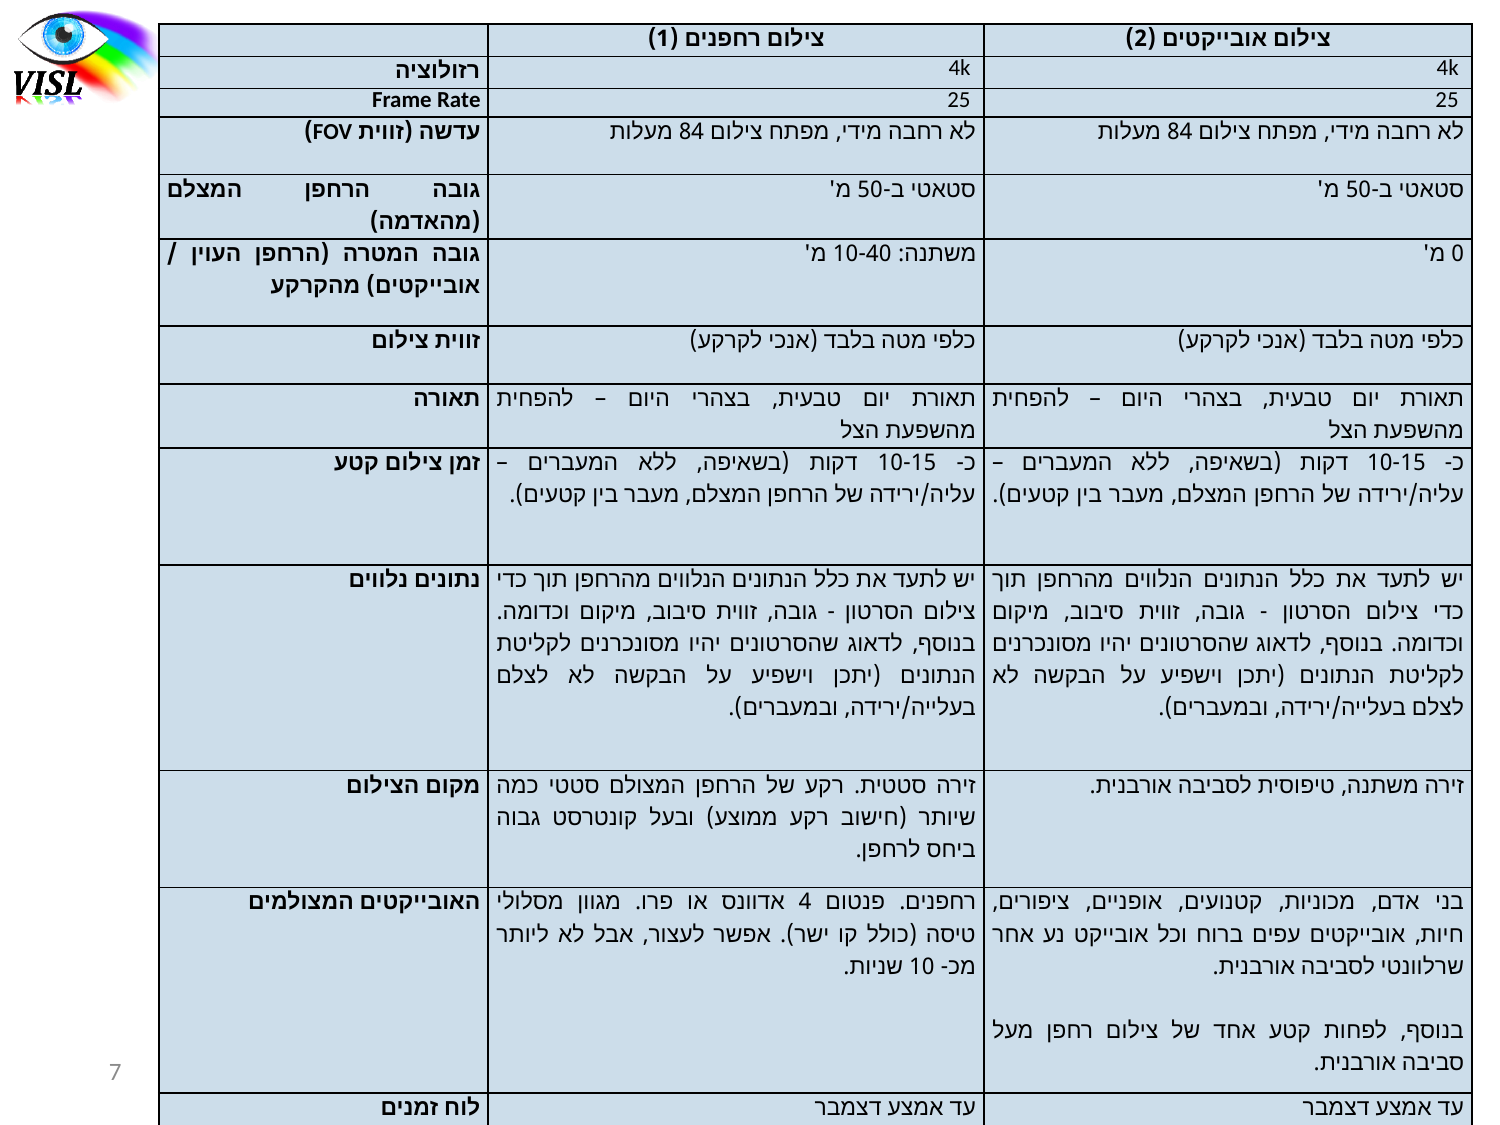

|  | צילום רחפנים (1) | צילום אובייקטים (2) |
| --- | --- | --- |
| רזולוציה | 4k | 4k |
| Frame Rate | 25 | 25 |
| עדשה (זווית FOV) | לא רחבה מידי, מפתח צילום 84 מעלות | לא רחבה מידי, מפתח צילום 84 מעלות |
| גובה הרחפן המצלם (מהאדמה) | סטאטי ב-50 מ' | סטאטי ב-50 מ' |
| גובה המטרה (הרחפן העוין / אובייקטים) מהקרקע | משתנה: 10-40 מ' | 0 מ' |
| זווית צילום | כלפי מטה בלבד (אנכי לקרקע) | כלפי מטה בלבד (אנכי לקרקע) |
| תאורה | תאורת יום טבעית, בצהרי היום – להפחית מהשפעת הצל | תאורת יום טבעית, בצהרי היום – להפחית מהשפעת הצל |
| זמן צילום קטע | כ- 10-15 דקות (בשאיפה, ללא המעברים – עליה/ירידה של הרחפן המצלם, מעבר בין קטעים). | כ- 10-15 דקות (בשאיפה, ללא המעברים – עליה/ירידה של הרחפן המצלם, מעבר בין קטעים). |
| נתונים נלווים | יש לתעד את כלל הנתונים הנלווים מהרחפן תוך כדי צילום הסרטון - גובה, זווית סיבוב, מיקום וכדומה. בנוסף, לדאוג שהסרטונים יהיו מסונכרנים לקליטת הנתונים (יתכן וישפיע על הבקשה לא לצלם בעלייה/ירידה, ובמעברים). | יש לתעד את כלל הנתונים הנלווים מהרחפן תוך כדי צילום הסרטון - גובה, זווית סיבוב, מיקום וכדומה. בנוסף, לדאוג שהסרטונים יהיו מסונכרנים לקליטת הנתונים (יתכן וישפיע על הבקשה לא לצלם בעלייה/ירידה, ובמעברים). |
| מקום הצילום | זירה סטטית. רקע של הרחפן המצולם סטטי כמה שיותר (חישוב רקע ממוצע) ובעל קונטרסט גבוה ביחס לרחפן. | זירה משתנה, טיפוסית לסביבה אורבנית. |
| האובייקטים המצולמים | רחפנים. פנטום 4 אדוונס או פרו. מגוון מסלולי טיסה (כולל קו ישר). אפשר לעצור, אבל לא ליותר מכ- 10 שניות. | בני אדם, מכוניות, קטנועים, אופניים, ציפורים, חיות, אובייקטים עפים ברוח וכל אובייקט נע אחר שרלוונטי לסביבה אורבנית.   בנוסף, לפחות קטע אחד של צילום רחפן מעל סביבה אורבנית. |
| לוח זמנים | עד אמצע דצמבר | עד אמצע דצמבר |
7